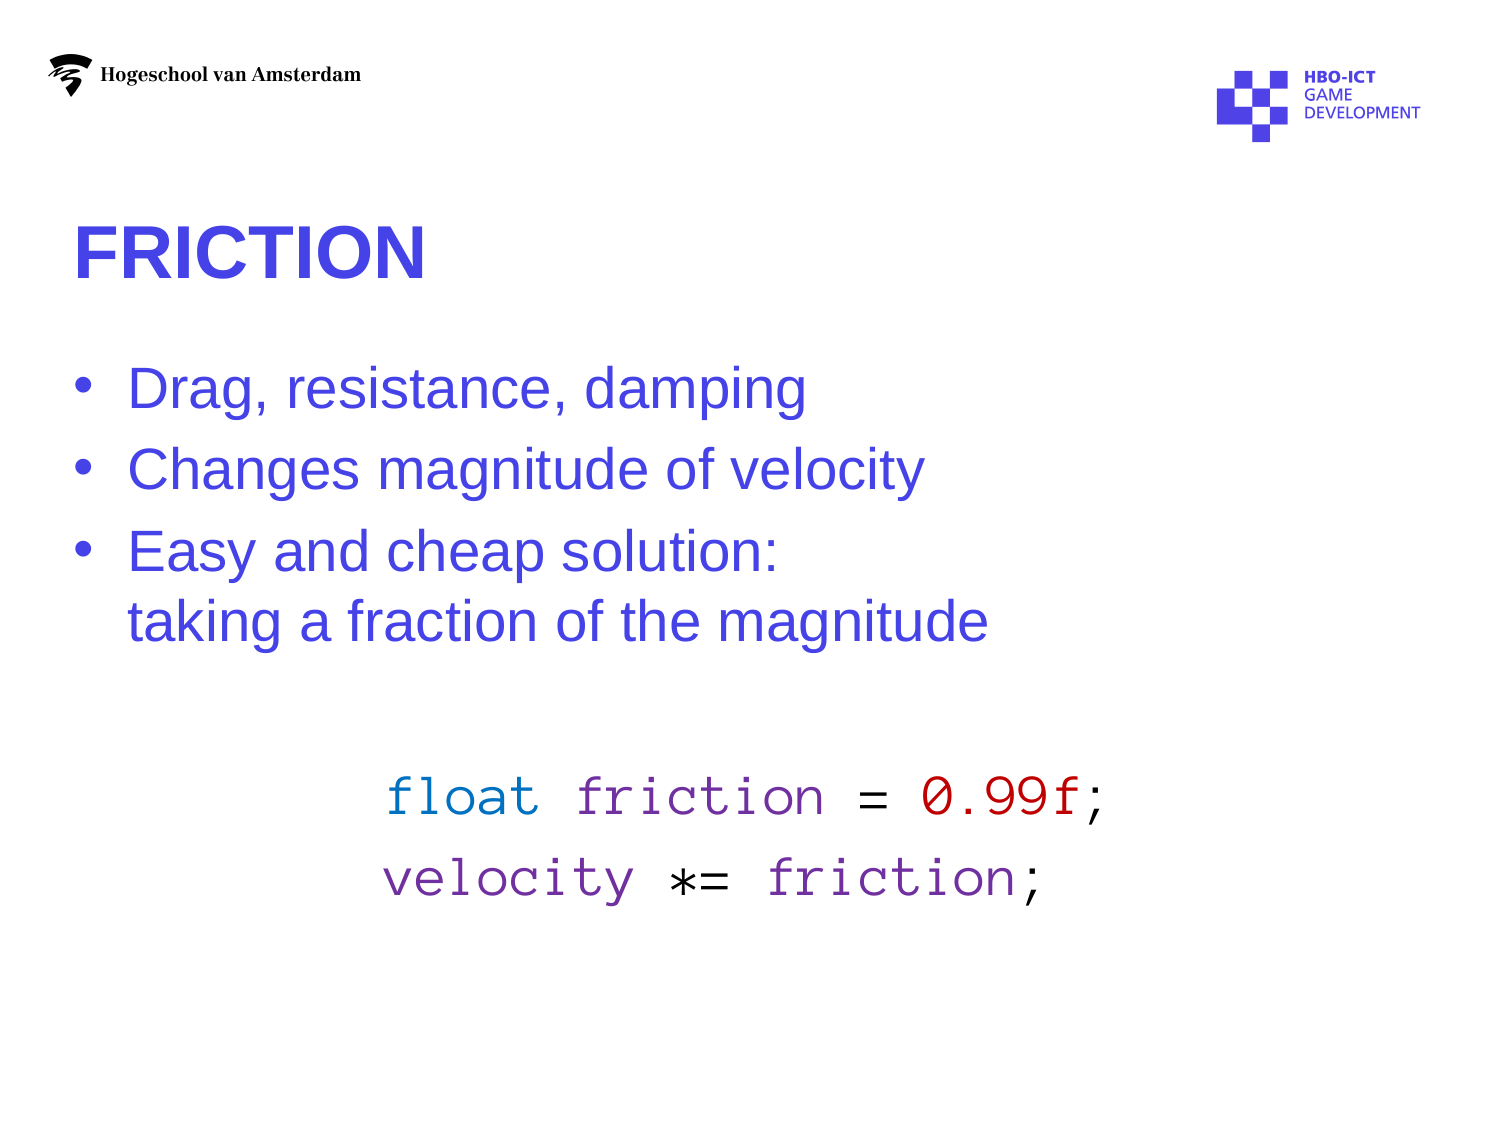

# Friction
Drag, resistance, damping
Changes magnitude of velocity
Easy and cheap solution:
taking a fraction of the magnitude
float friction = 0.99f;
velocity *= friction;